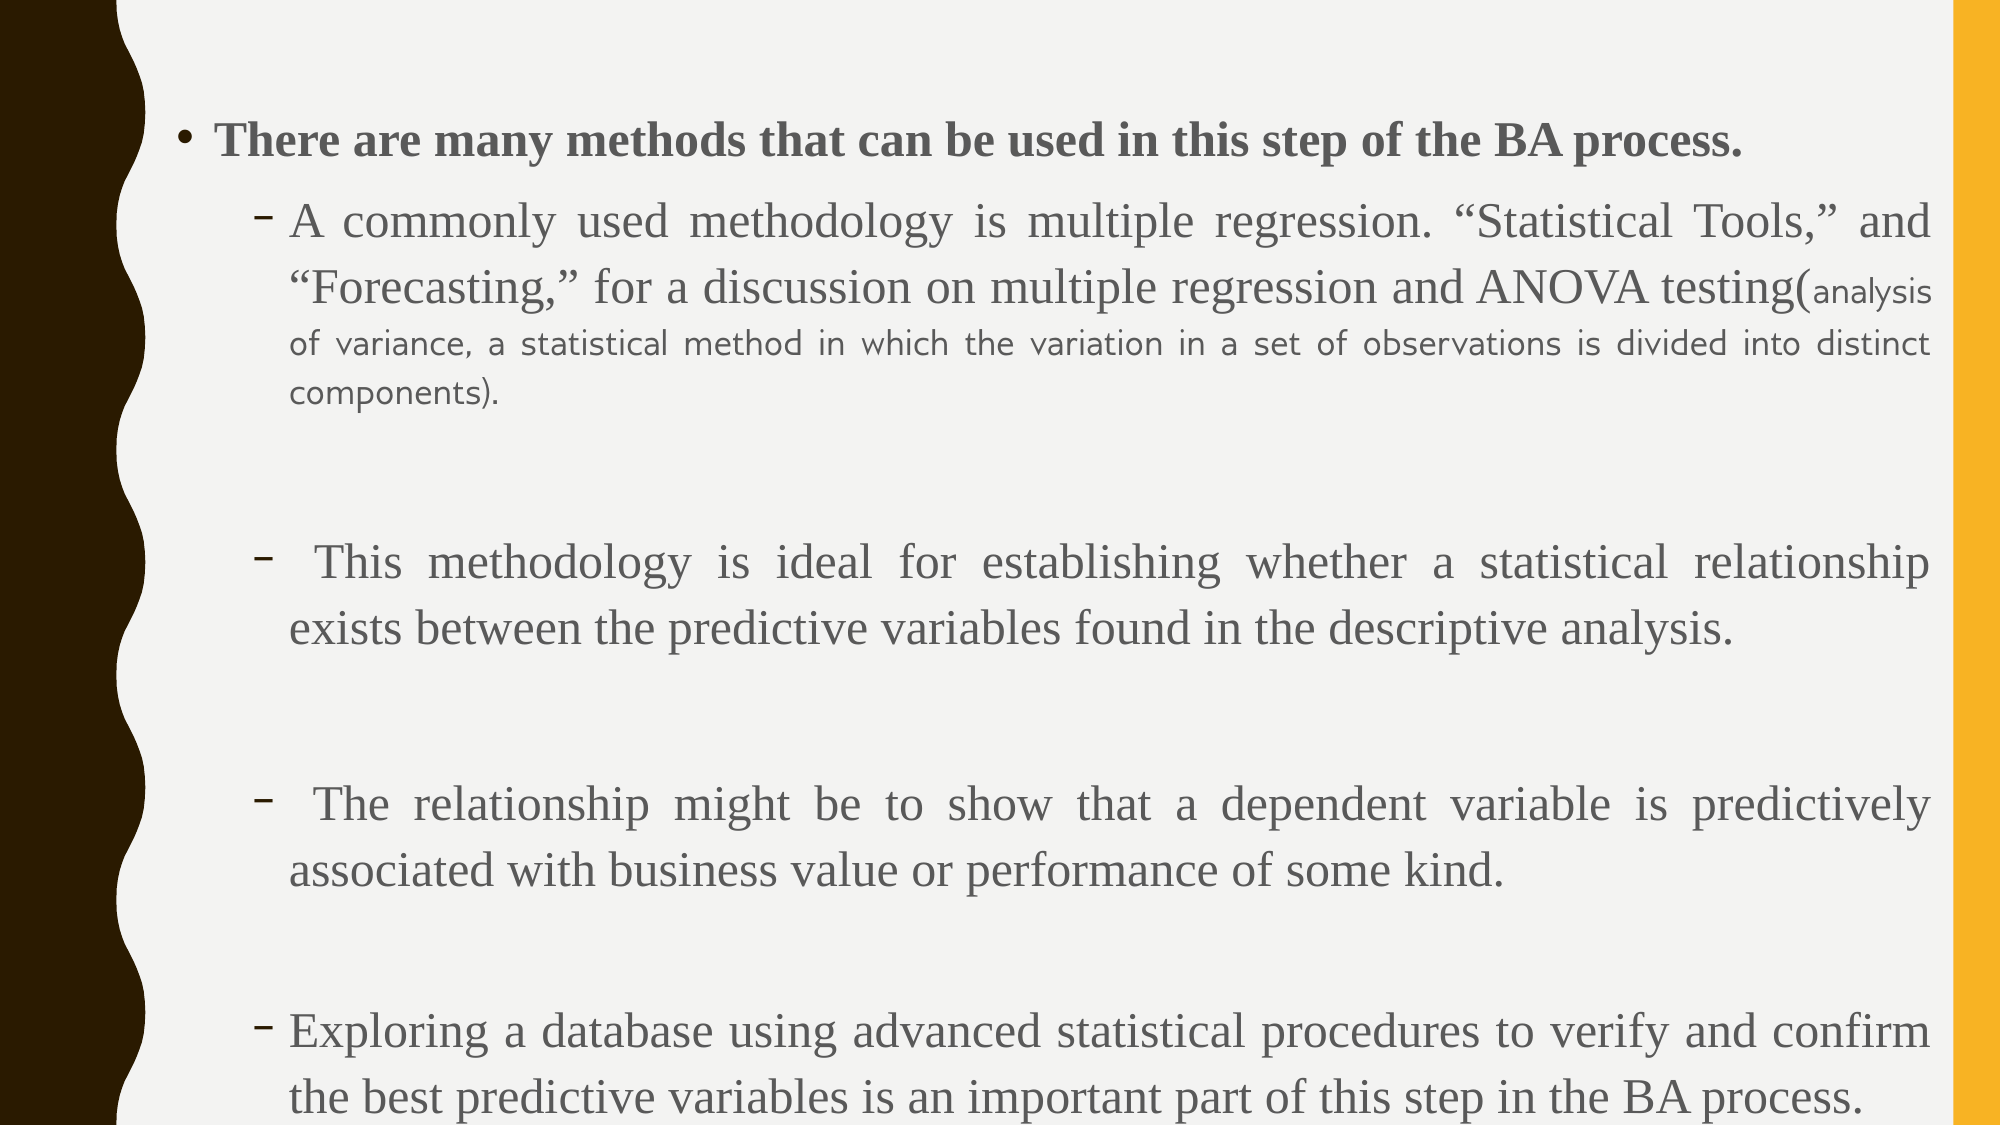

There are many methods that can be used in this step of the BA process.
A commonly used methodology is multiple regression. “Statistical Tools,” and “Forecasting,” for a discussion on multiple regression and ANOVA testing(analysis of variance, a statistical method in which the variation in a set of observations is divided into distinct components).

 This methodology is ideal for establishing whether a statistical relationship exists between the predictive variables found in the descriptive analysis.

 The relationship might be to show that a dependent variable is predictively associated with business value or performance of some kind.

Exploring a database using advanced statistical procedures to verify and confirm the best predictive variables is an important part of this step in the BA process.